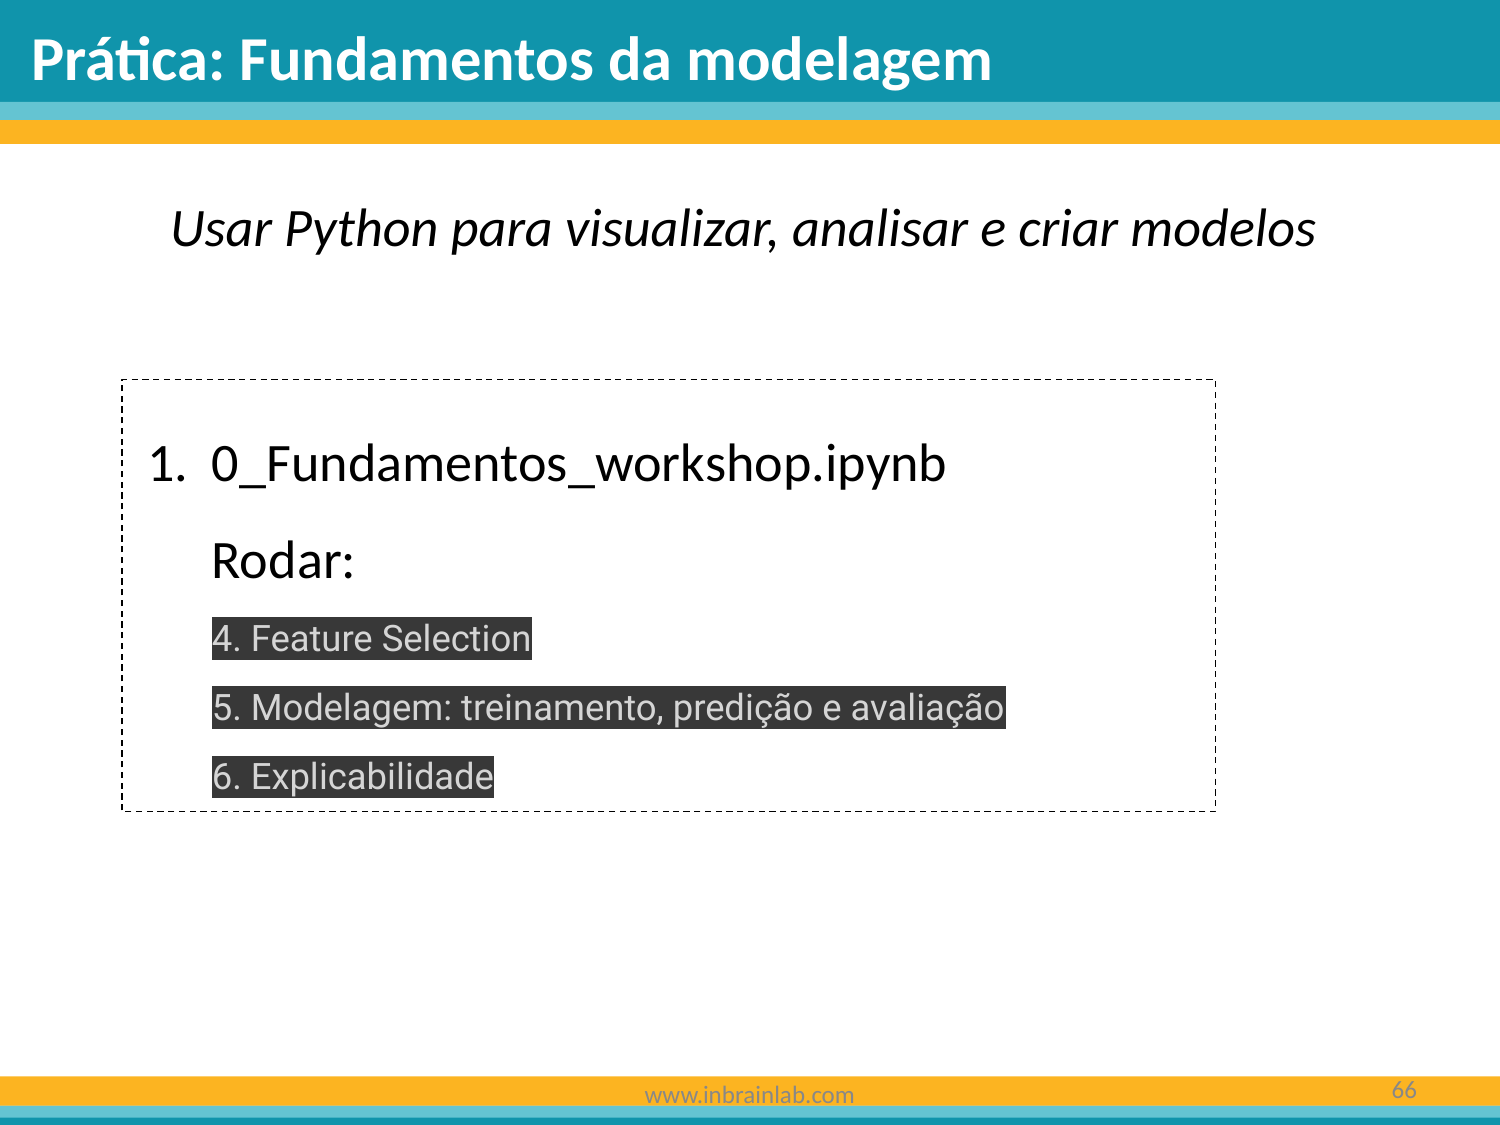

Prática: Fundamentos da modelagem
Usar Python para visualizar, analisar e criar modelos
0_Fundamentos_workshop.ipynb
Rodar:
4. Feature Selection
5. Modelagem: treinamento, predição e avaliação
6. Explicabilidade
66
www.inbrainlab.com